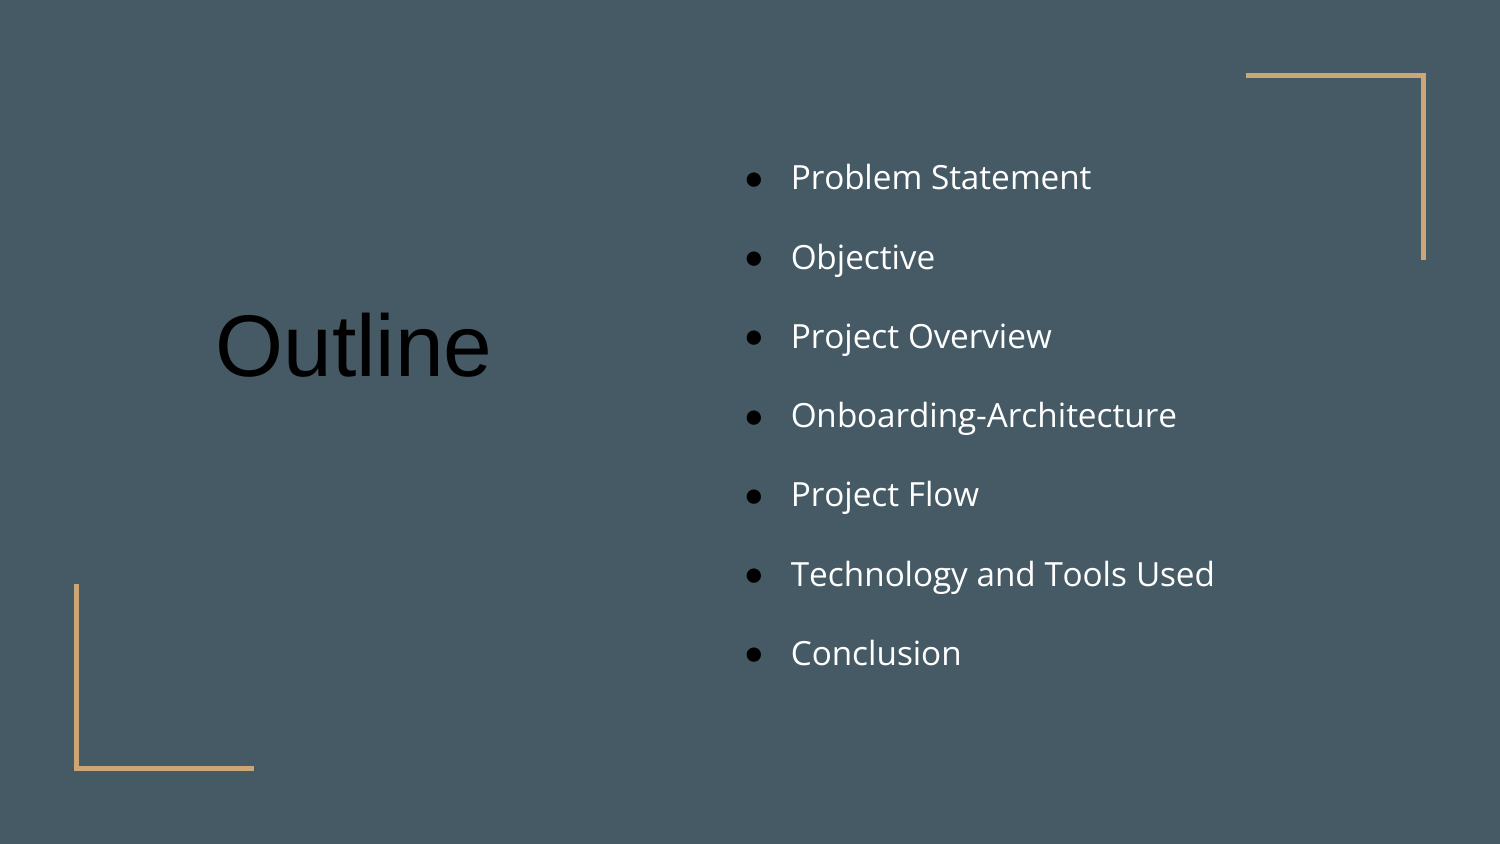

Problem Statement
Objective
Project Overview
Onboarding-Architecture
Project Flow
Technology and Tools Used
Conclusion

# Outline